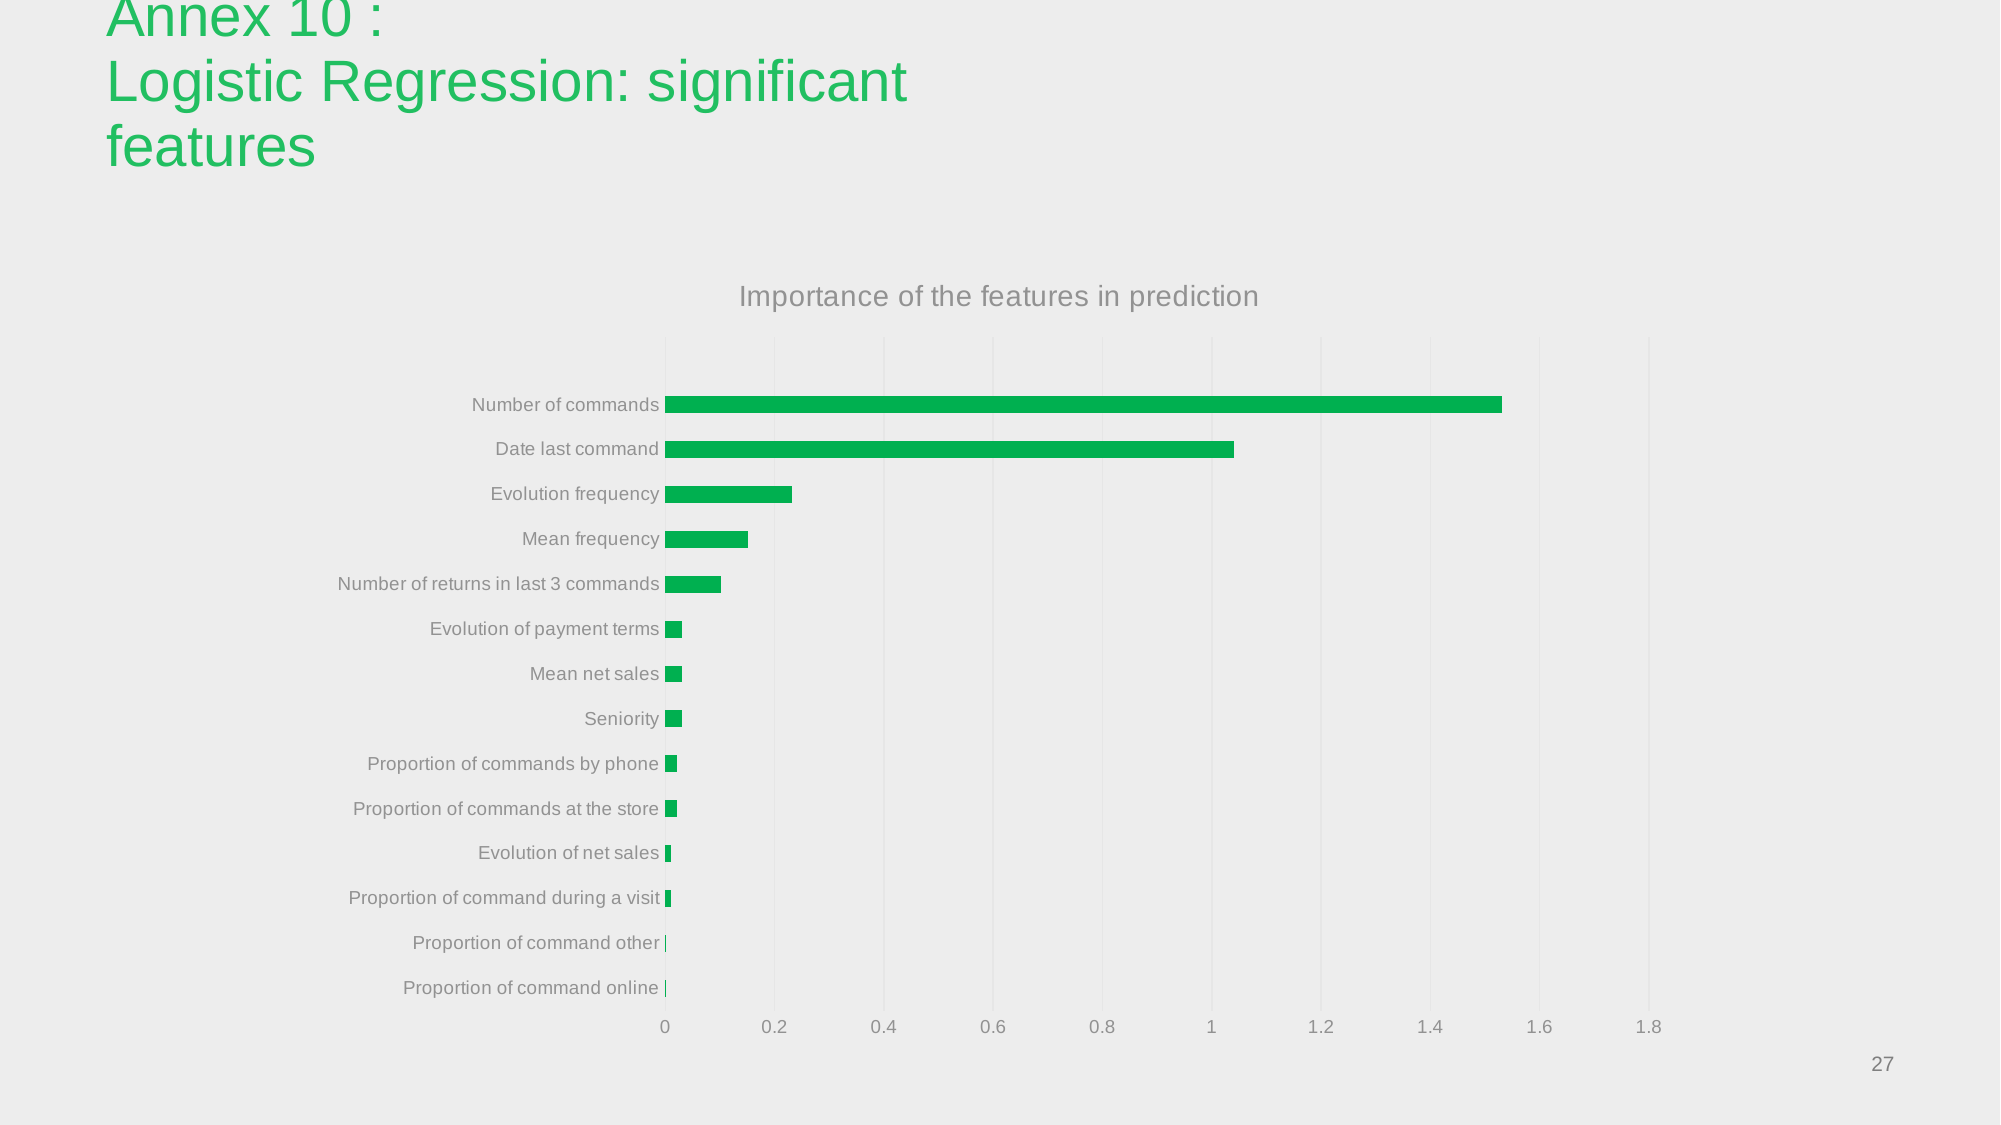

Annex 10 :
Logistic Regression: significant features

### Chart: Importance of the features in prediction

| Category | Importance of the feature |
|---|---|
| Proportion of command online | 0.0 |
| Proportion of command other | 0.0 |
| Proportion of command during a visit | 0.01 |
| Evolution of net sales | 0.01 |
| Proportion of commands at the store | 0.02 |
| Proportion of commands by phone | 0.02 |
| Seniority | 0.03 |
| Mean net sales | 0.03 |
| Evolution of payment terms | 0.03 |
| Number of returns in last 3 commands | 0.1 |
| Mean frequency | 0.15 |
| Evolution frequency | 0.23 |
| Date last command | 1.04 |
| Number of commands | 1.53 |